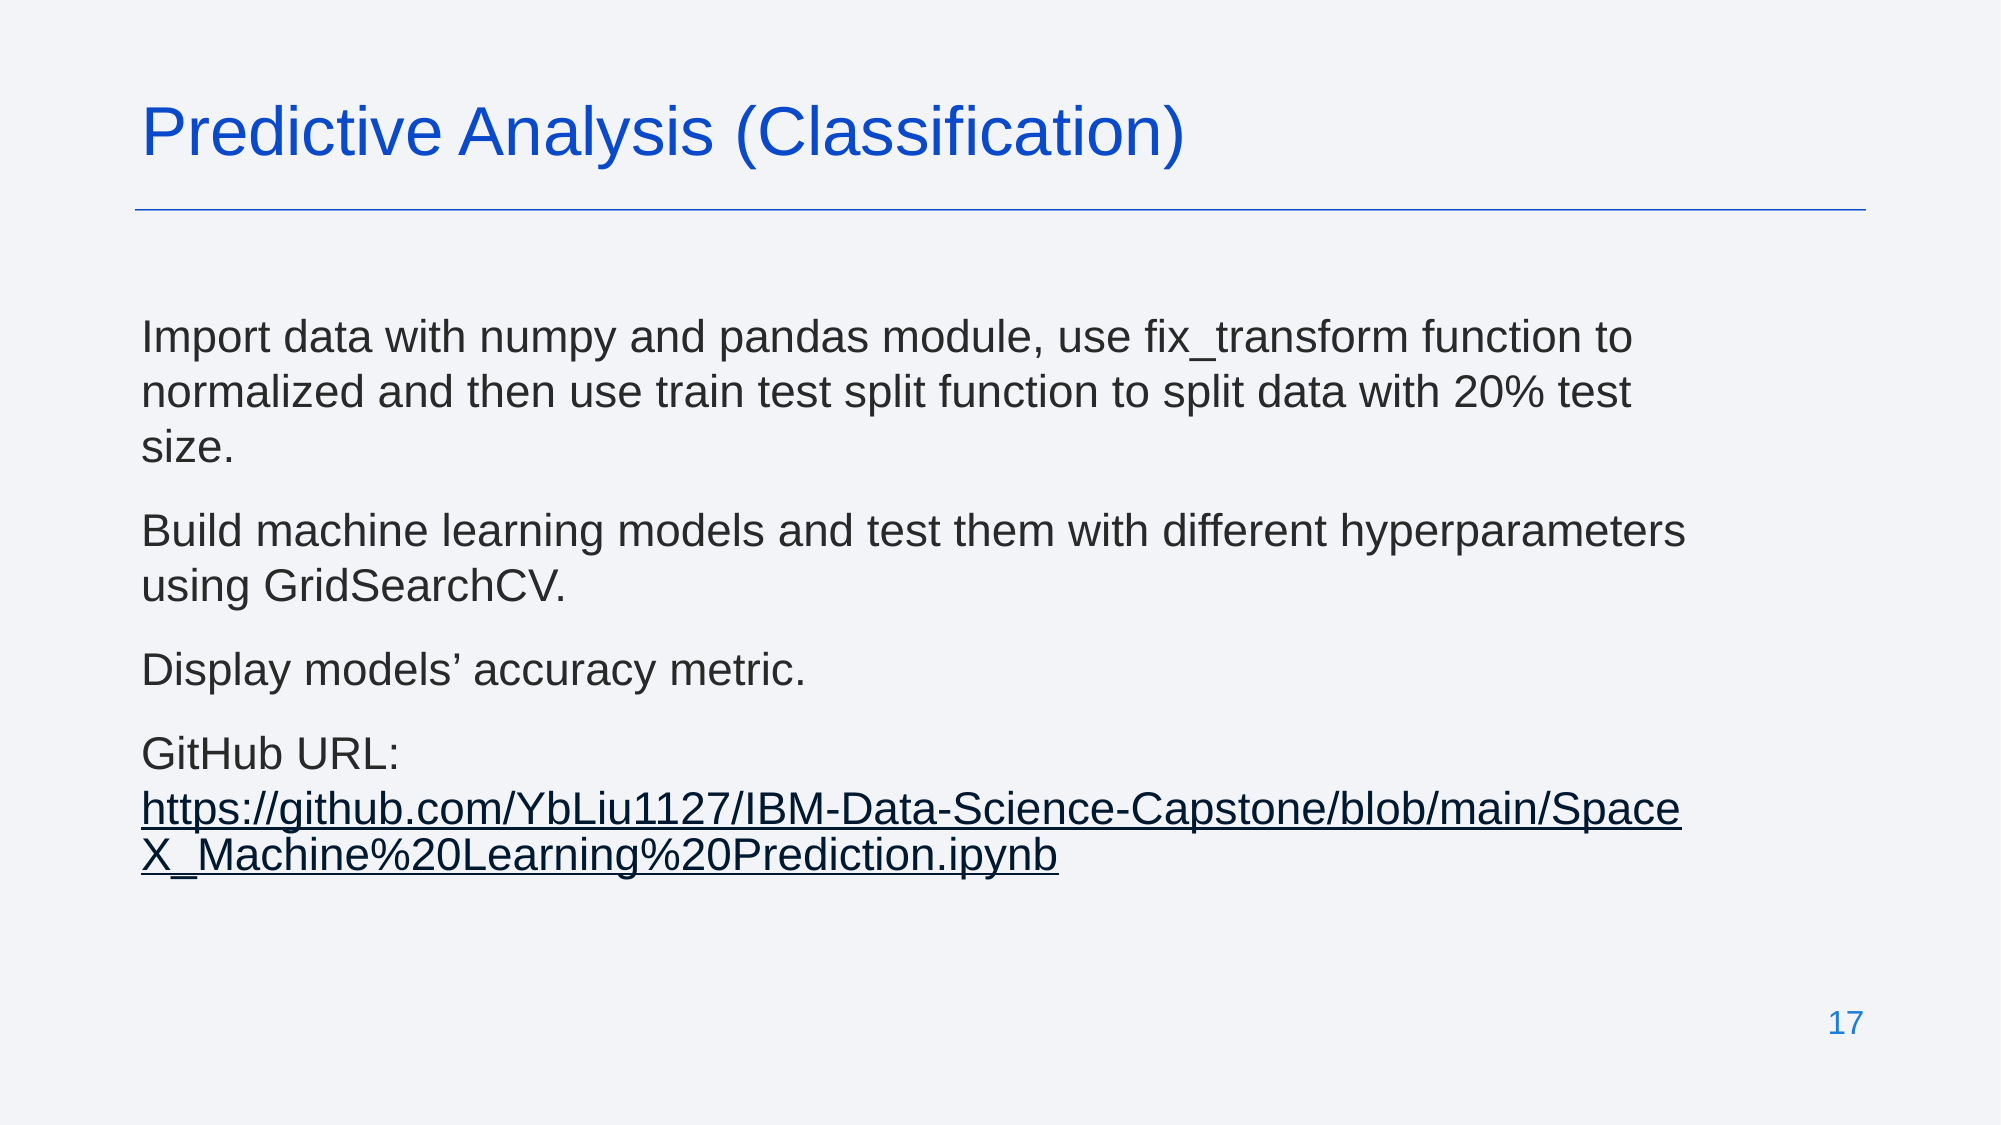

Predictive Analysis (Classification)
Import data with numpy and pandas module, use fix_transform function to normalized and then use train test split function to split data with 20% test size.
Build machine learning models and test them with different hyperparameters using GridSearchCV.
Display models’ accuracy metric.
GitHub URL: https://github.com/YbLiu1127/IBM-Data-Science-Capstone/blob/main/SpaceX_Machine%20Learning%20Prediction.ipynb
17